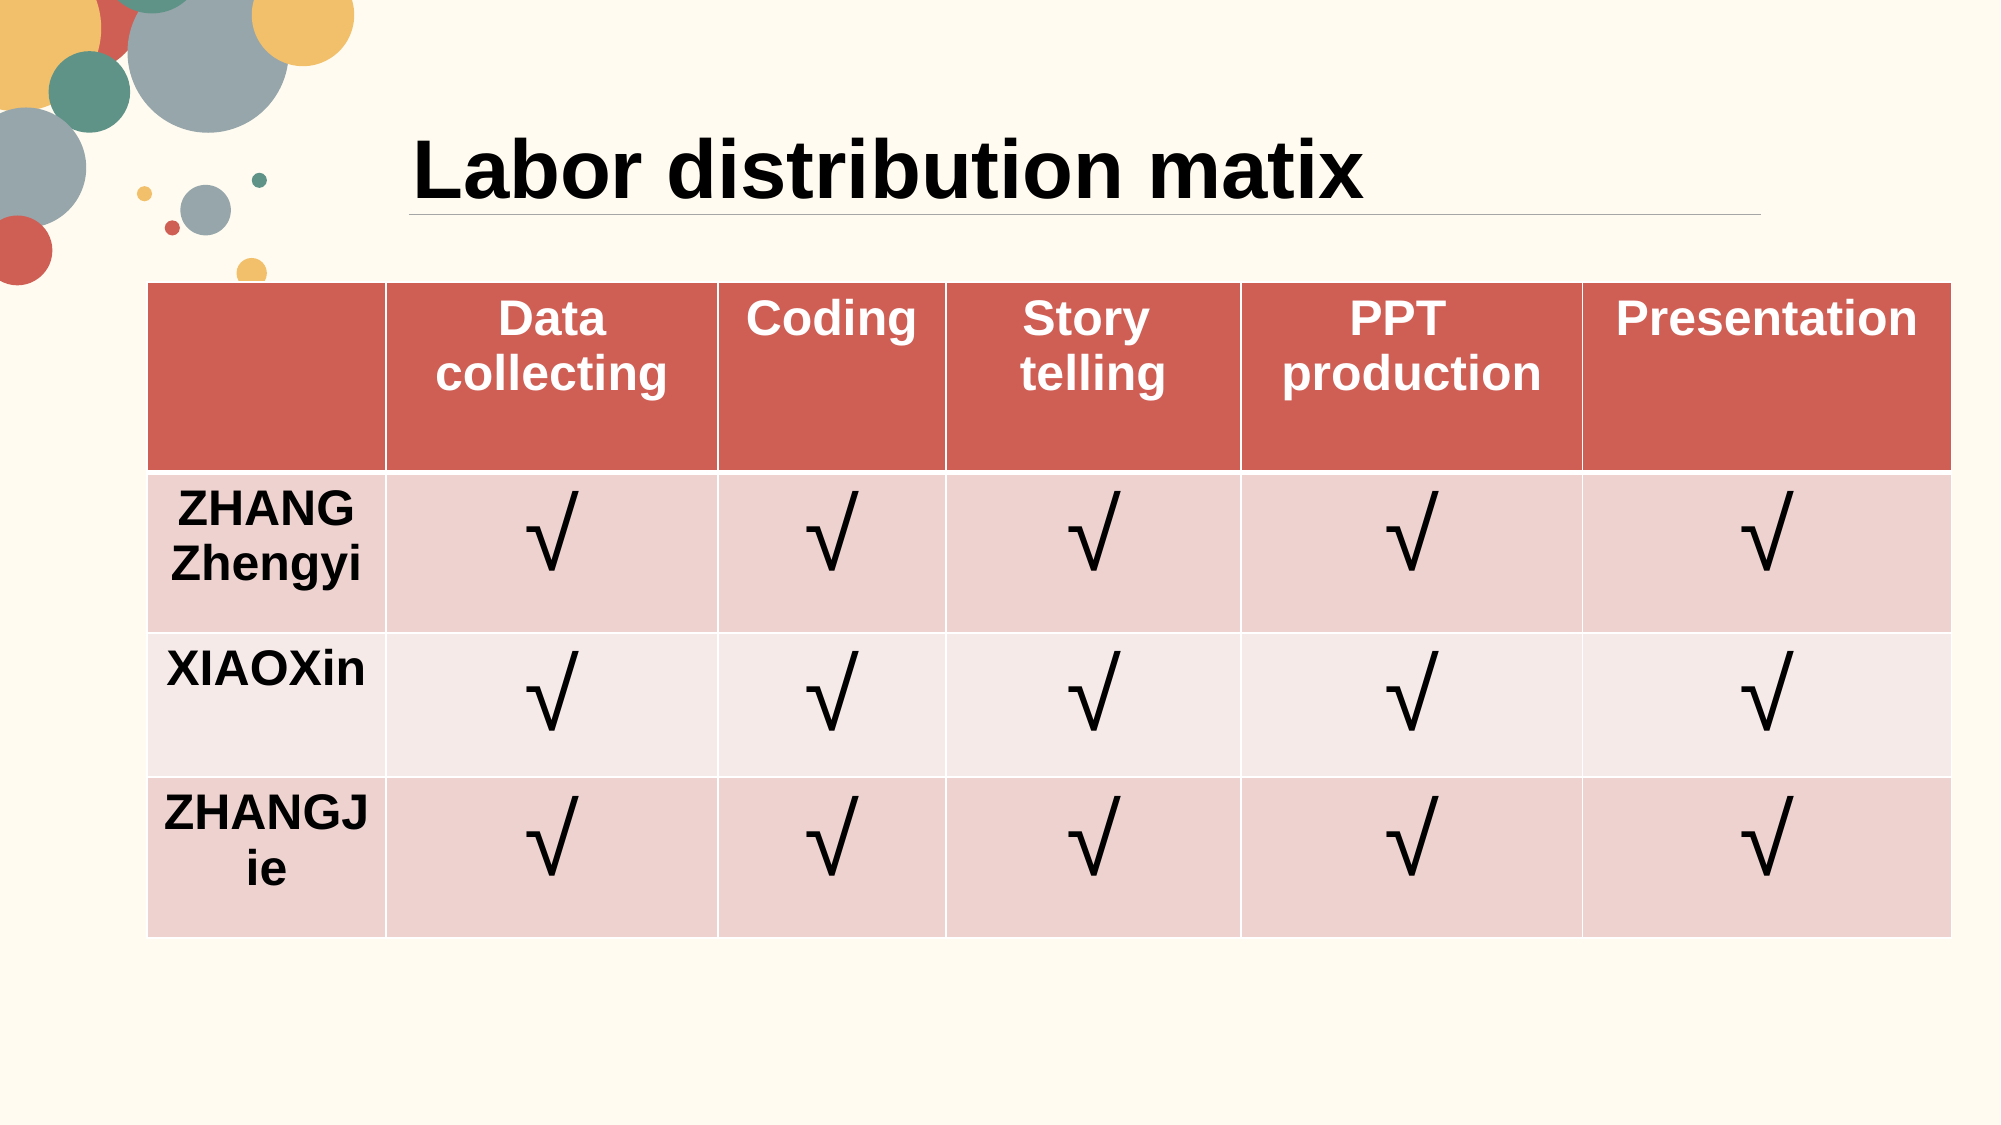

Labor distribution matix
|  | Data collecting | Coding | Story telling | PPT production | Presentation |
| --- | --- | --- | --- | --- | --- |
| ZHANG Zhengyi | √ | √ | √ | √ | √ |
| XIAOXin | √ | √ | √ | √ | √ |
| ZHANGJie | √ | √ | √ | √ | √ |